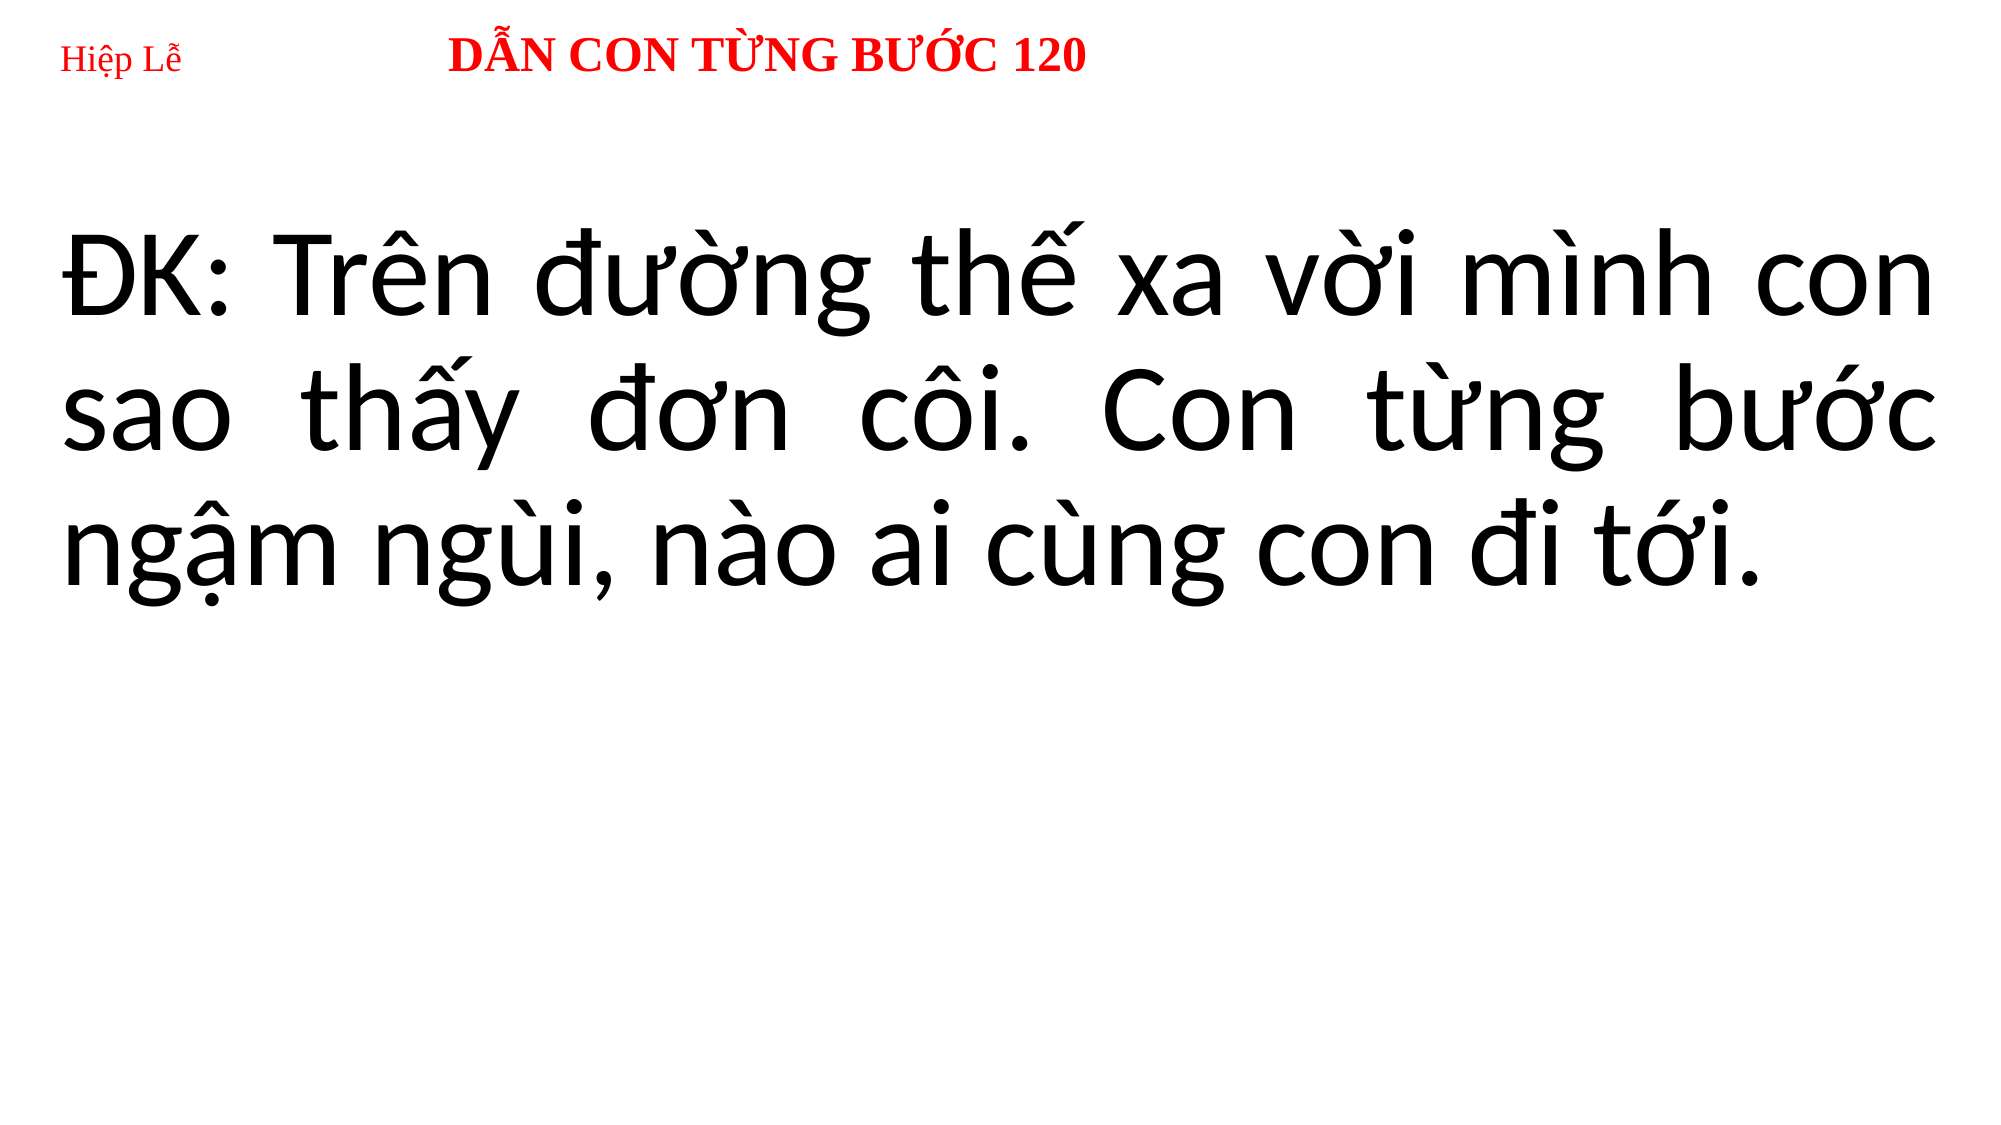

# Hiệp Lễ                            DẪN CON TỪNG BƯỚC 120
ĐK: Trên đường thế xa vời mình con sao thấy đơn côi. Con từng bước ngậm ngùi, nào ai cùng con đi tới.